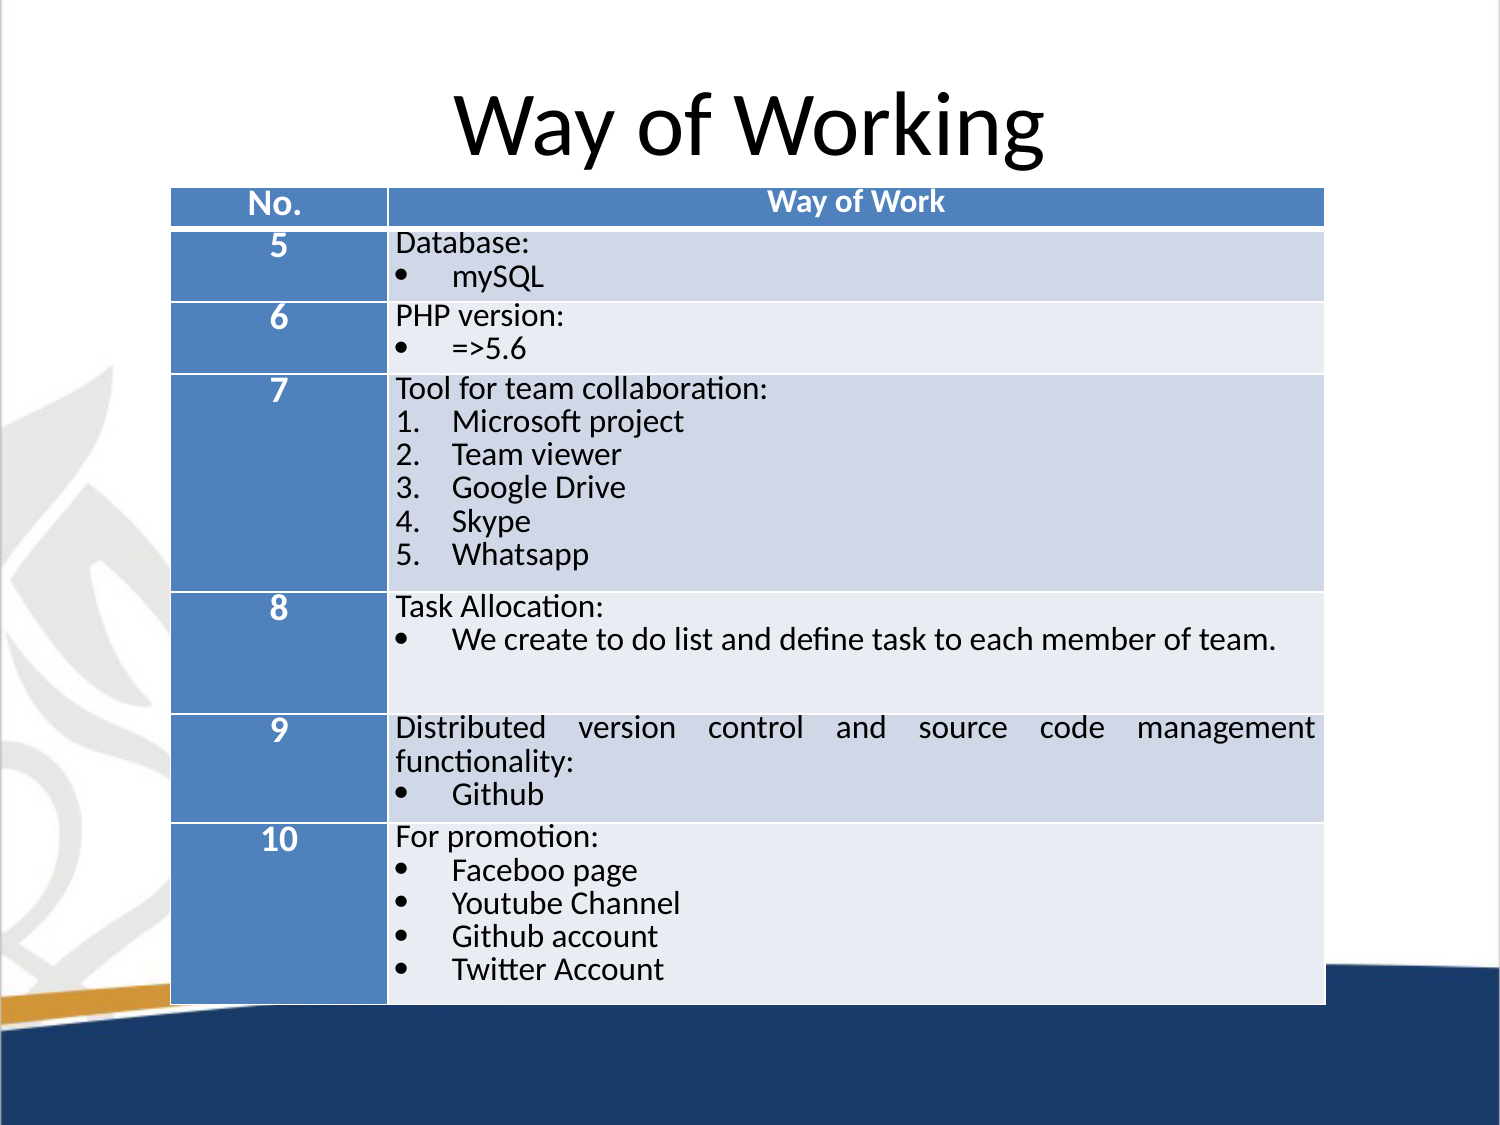

# Way of Working
| No. | Way of Work |
| --- | --- |
| 5 | Database: mySQL |
| 6 | PHP version: =>5.6 |
| 7 | Tool for team collaboration: Microsoft project Team viewer Google Drive Skype Whatsapp |
| 8 | Task Allocation: We create to do list and define task to each member of team. |
| 9 | Distributed version control and source code management functionality: Github |
| 10 | For promotion: Faceboo page Youtube Channel Github account Twitter Account |